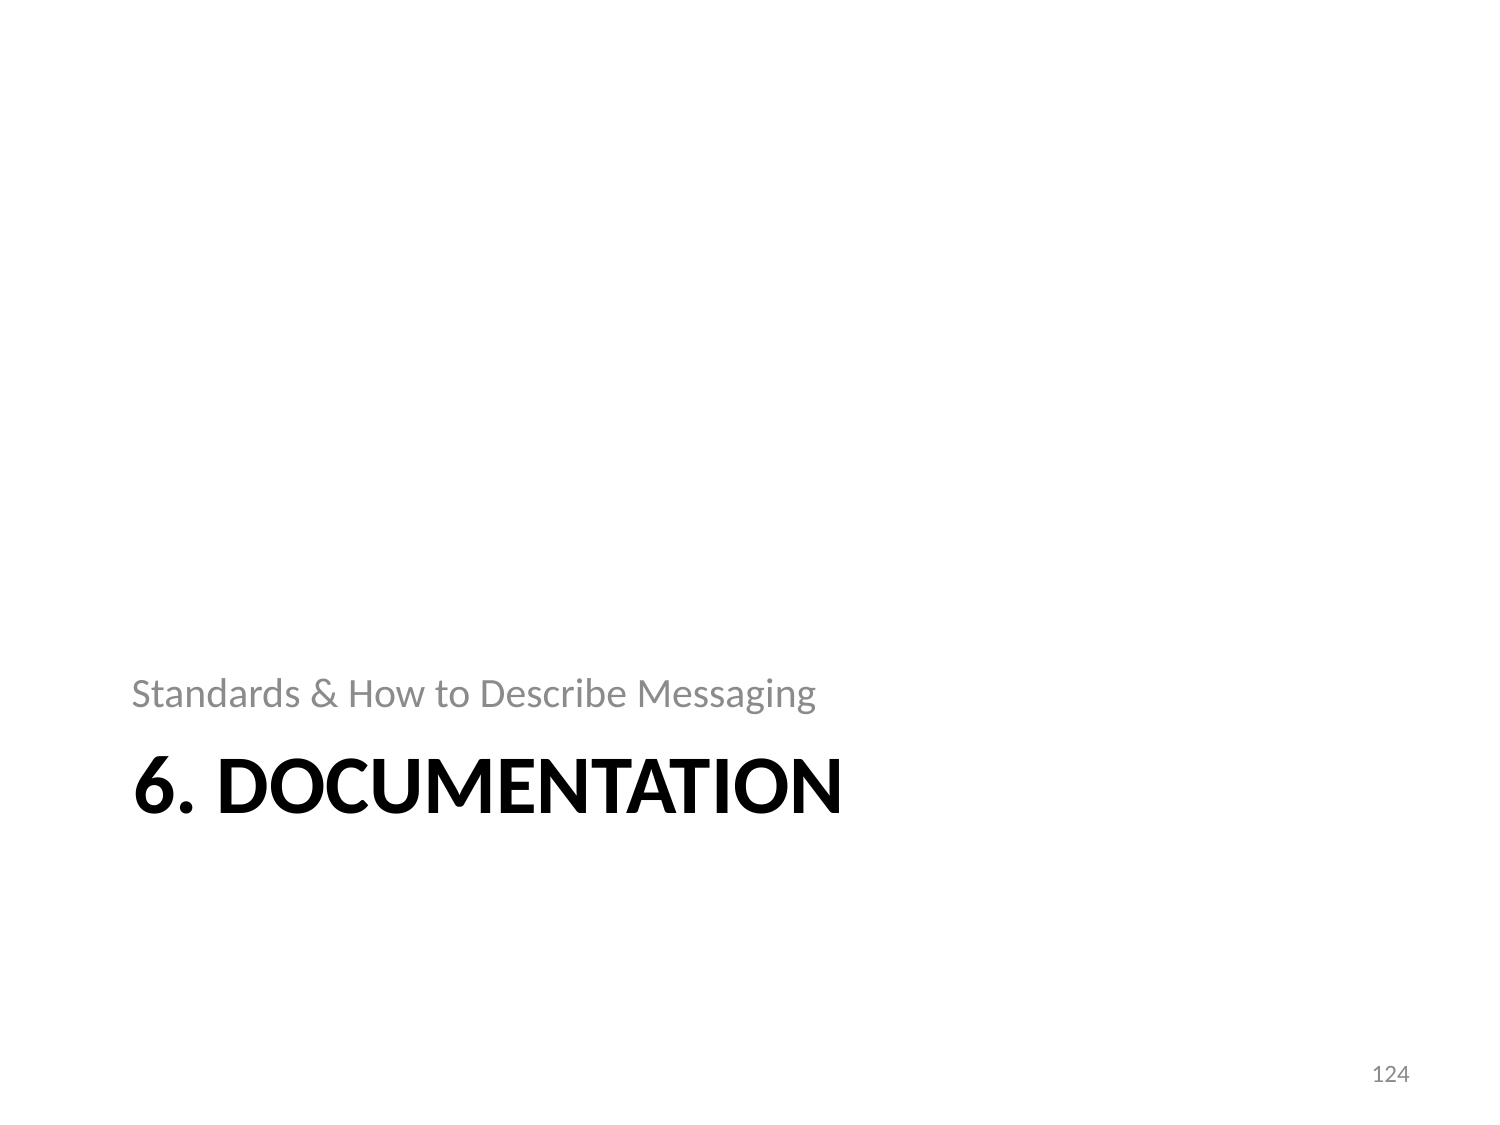

Standards & How to Describe Messaging
# 6. Documentation
124